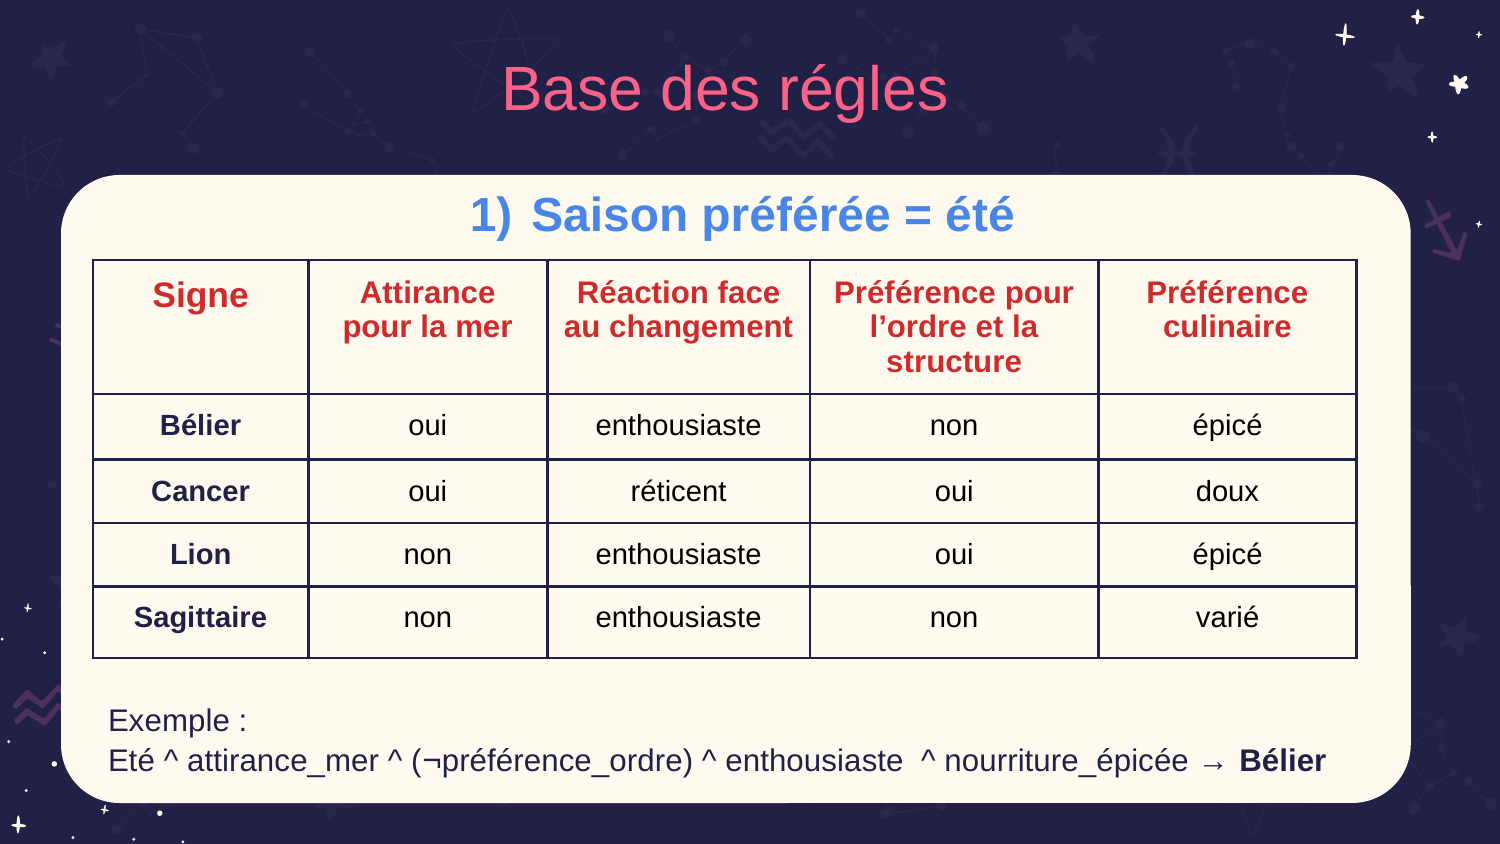

# Base des régles
Saison préférée = été

| Signe | Attirance pour la mer | Réaction face au changement | Préférence pour l’ordre et la structure | Préférence culinaire |
| --- | --- | --- | --- | --- |
| Bélier | oui | enthousiaste | non | épicé |
| Cancer | oui | réticent | oui | doux |
| Lion | non | enthousiaste | oui | épicé |
| Sagittaire | non | enthousiaste | non | varié |
Exemple :
Eté ^ attirance_mer ^ (¬préférence_ordre) ^ enthousiaste  ^ nourriture_épicée → Bélier